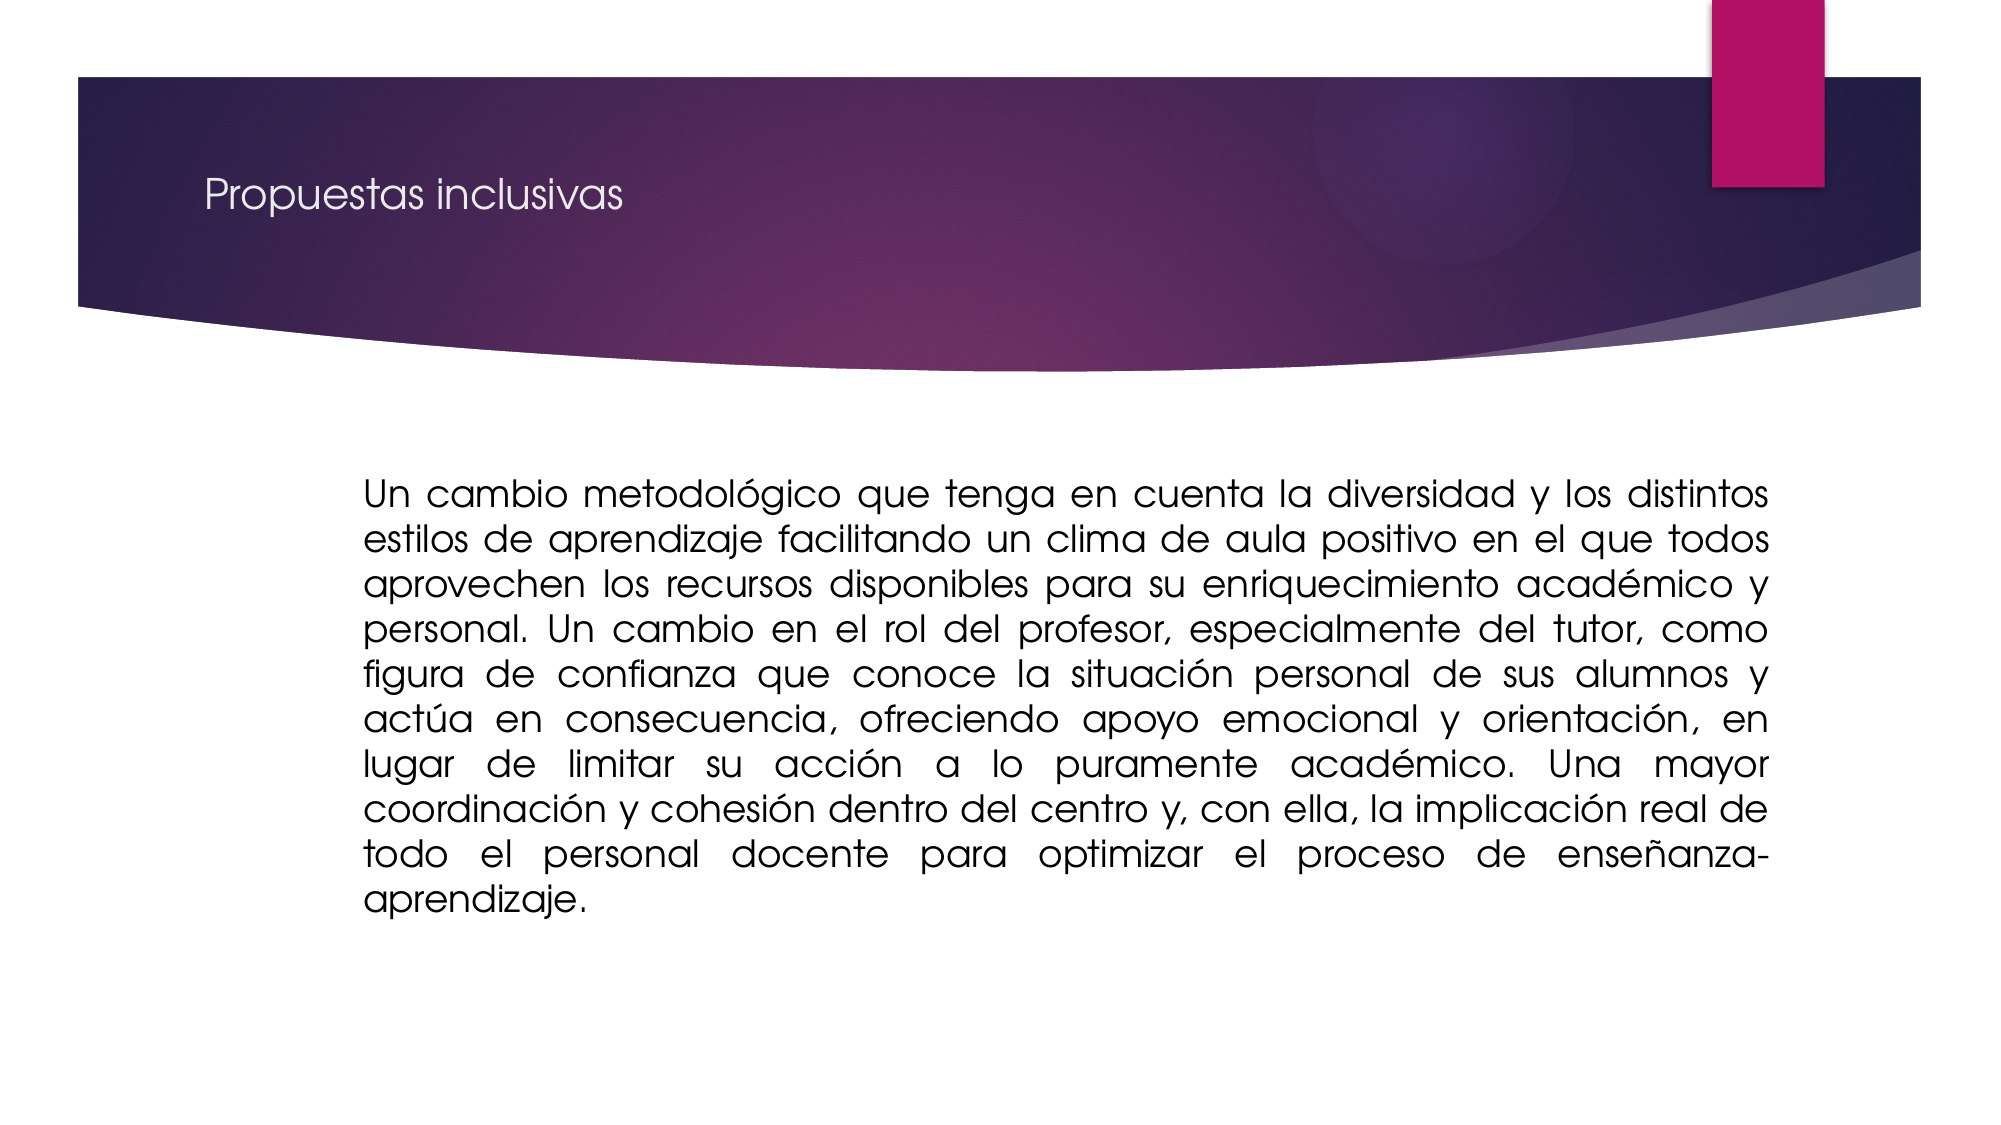

# Propuestas inclusivas
Un cambio metodológico que tenga en cuenta la diversidad y los distintos estilos de aprendizaje facilitando un clima de aula positivo en el que todos aprovechen los recursos disponibles para su enriquecimiento académico y personal. Un cambio en el rol del profesor, especialmente del tutor, como figura de confianza que conoce la situación personal de sus alumnos y actúa en consecuencia, ofreciendo apoyo emocional y orientación, en lugar de limitar su acción a lo puramente académico. Una mayor coordinación y cohesión dentro del centro y, con ella, la implicación real de todo el personal docente para optimizar el proceso de enseñanza-aprendizaje.